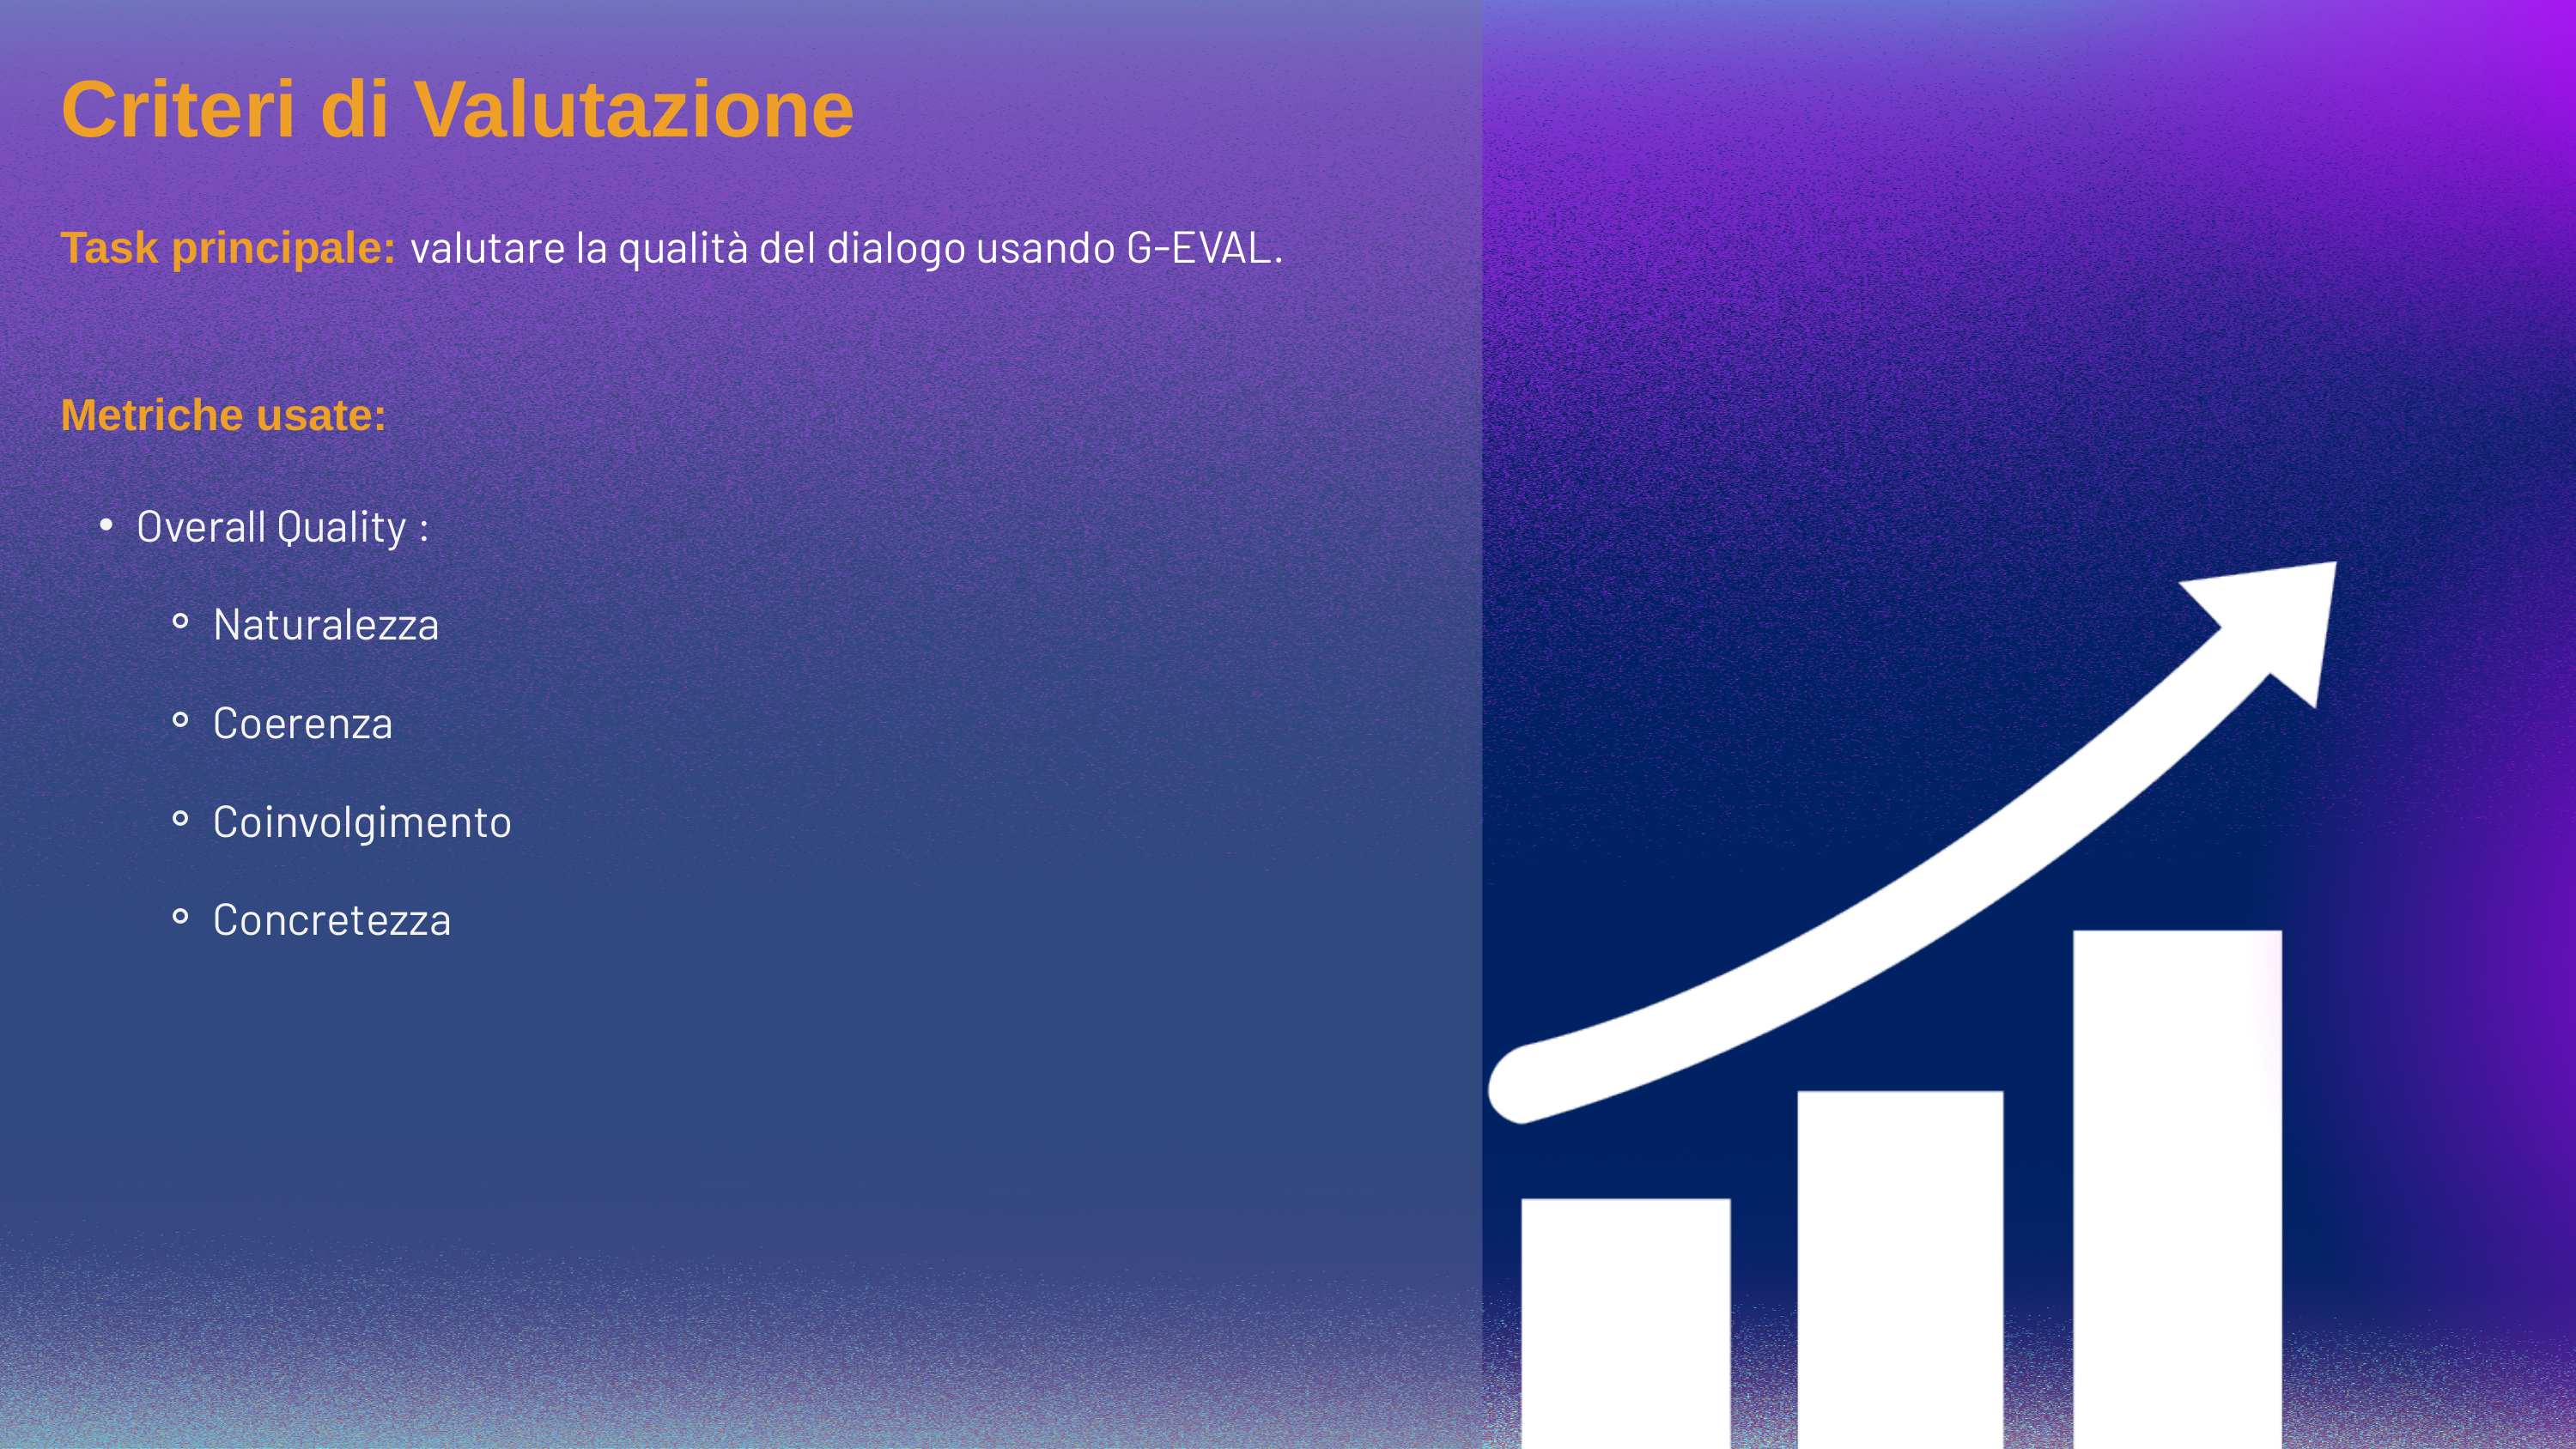

Criteri di Valutazione
Task principale: valutare la qualità del dialogo usando G-EVAL.

Metriche usate:

Overall Quality :

Naturalezza

Coerenza

Coinvolgimento

Concretezza